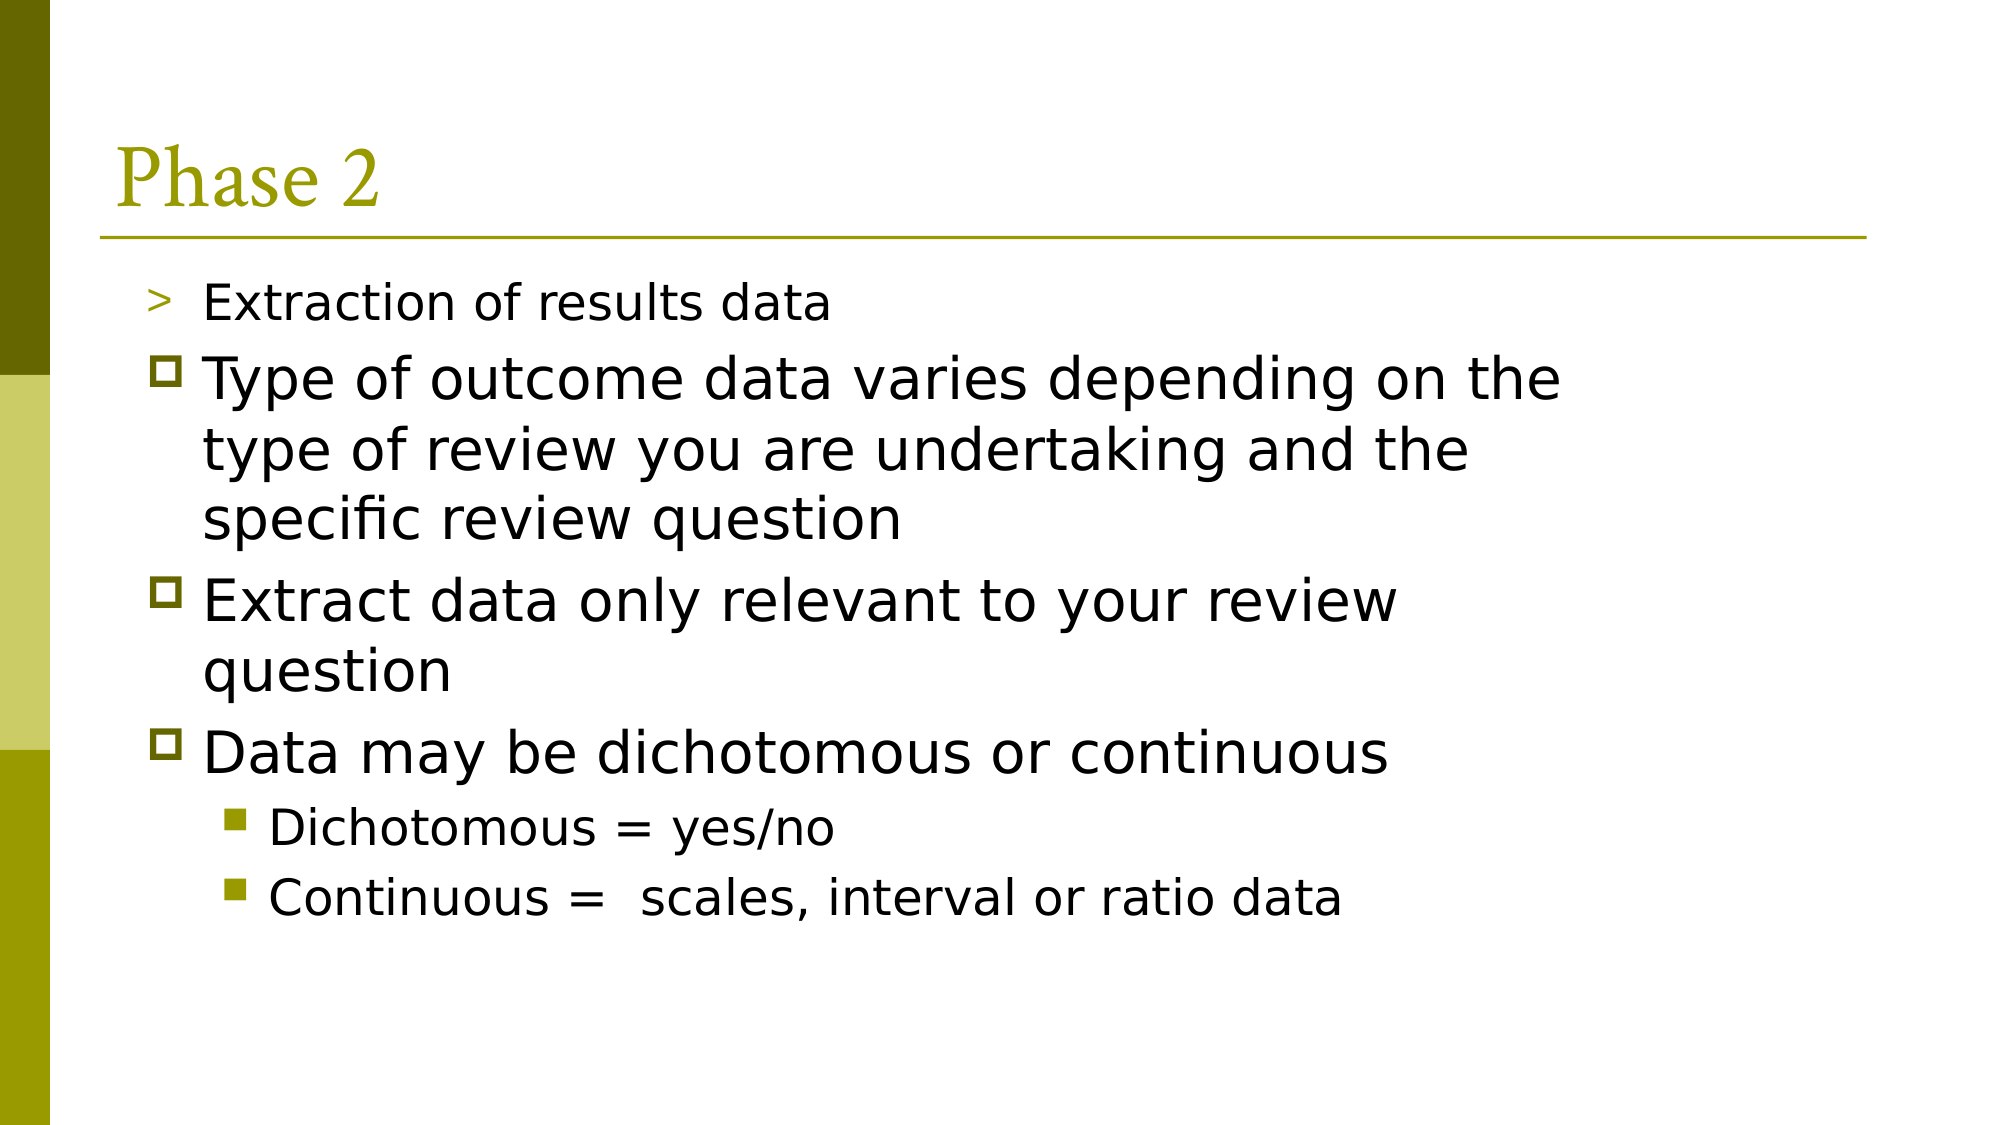

# Phase 2
Extraction of results data
Type of outcome data varies depending on the type of review you are undertaking and the specific review question
Extract data only relevant to your review question
Data may be dichotomous or continuous
Dichotomous = yes/no
Continuous =  scales, interval or ratio data